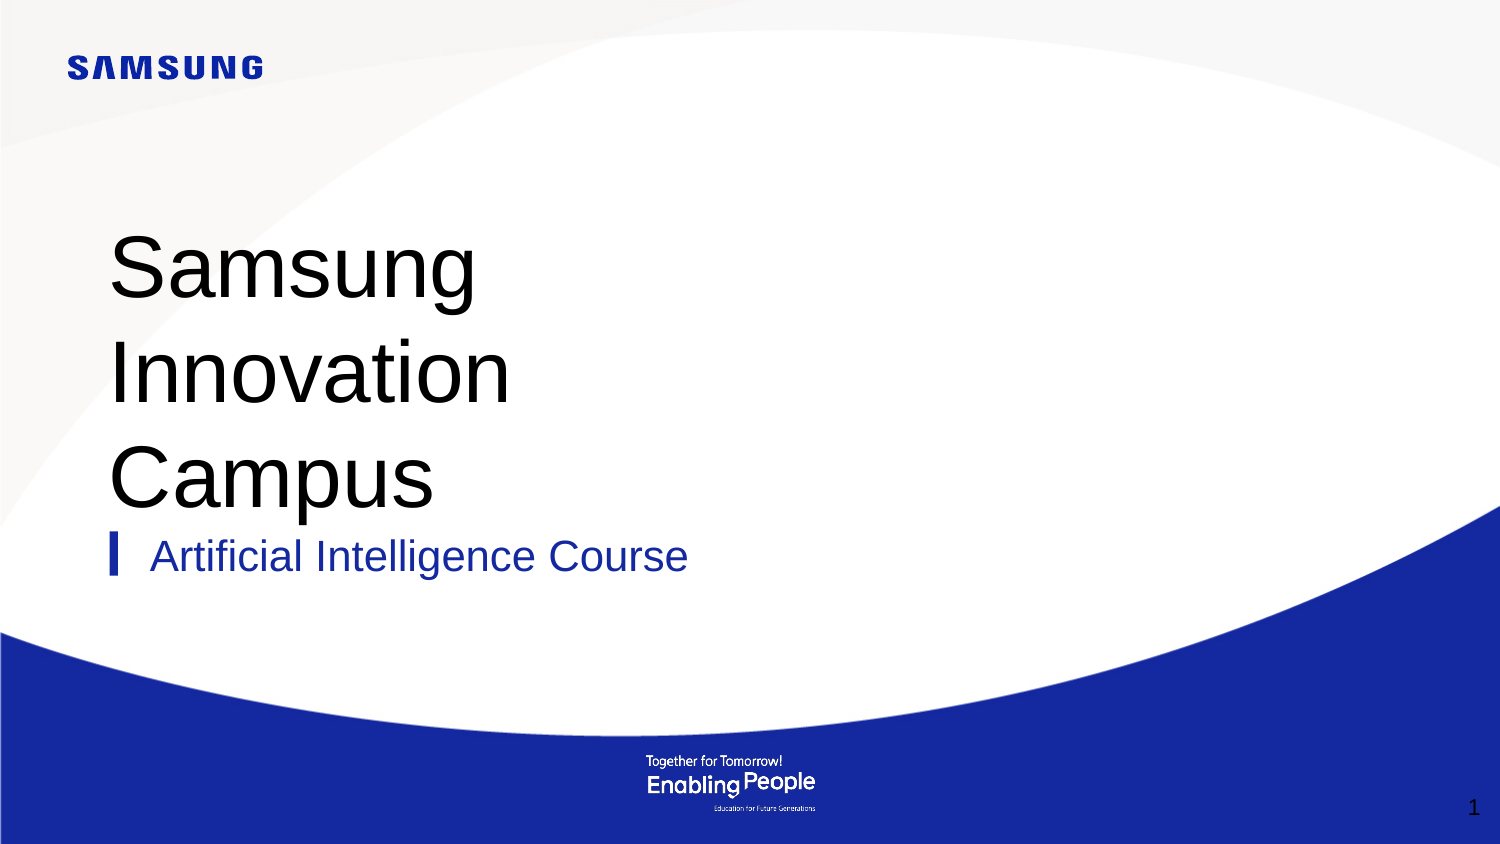

Samsung
Innovation
Campus

Artificial Intelligence Course
1